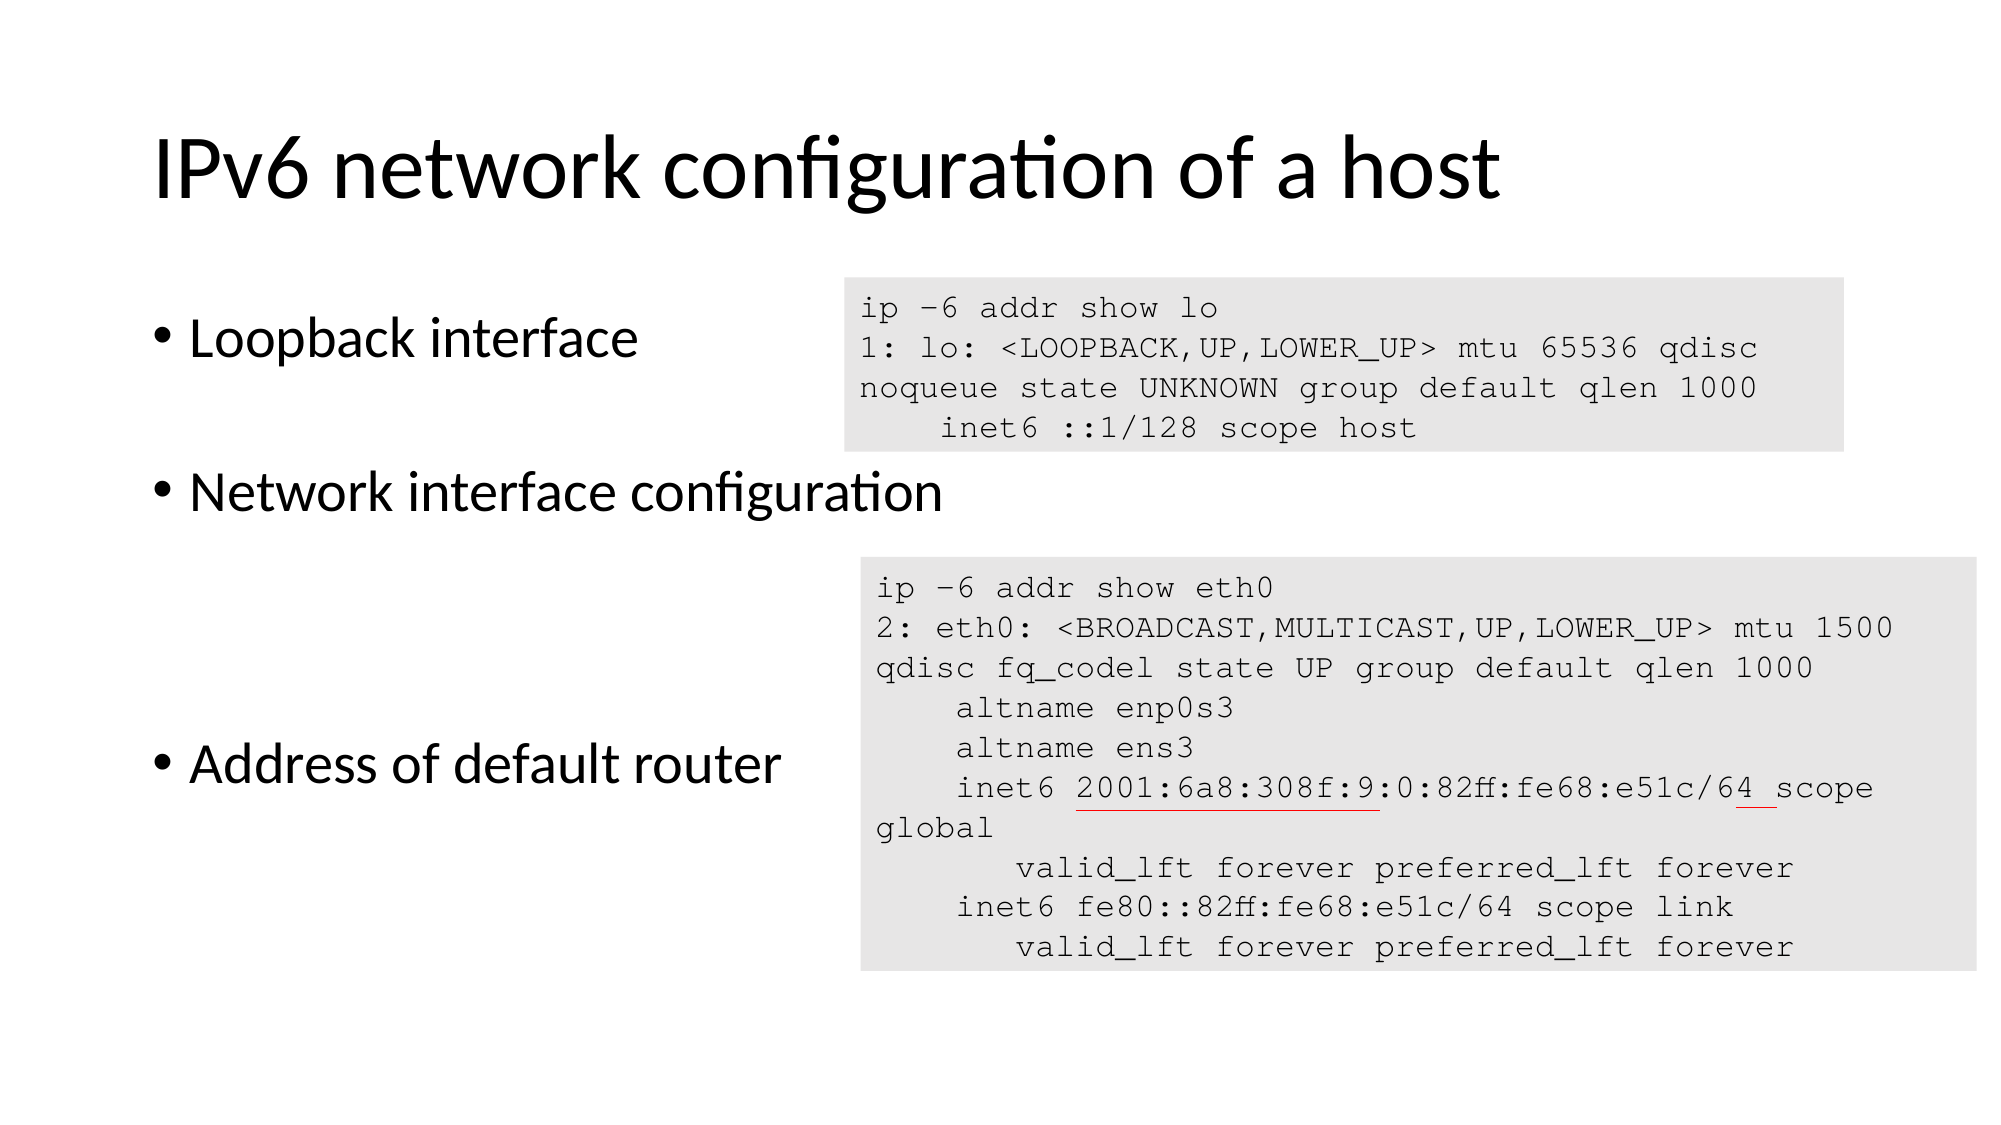

# IPv6 network configuration of a host
ip -6 addr show lo
1: lo: <LOOPBACK,UP,LOWER_UP> mtu 65536 qdisc noqueue state UNKNOWN group default qlen 1000
    inet6 ::1/128 scope host
Loopback interface
Network interface configuration
Address of default router
ip -6 addr show eth0
2: eth0: <BROADCAST,MULTICAST,UP,LOWER_UP> mtu 1500 qdisc fq_codel state UP group default qlen 1000
    altname enp0s3
    altname ens3
    inet6 2001:6a8:308f:9:0:82ff:fe68:e51c/64 scope global
       valid_lft forever preferred_lft forever
    inet6 fe80::82ff:fe68:e51c/64 scope link
       valid_lft forever preferred_lft forever